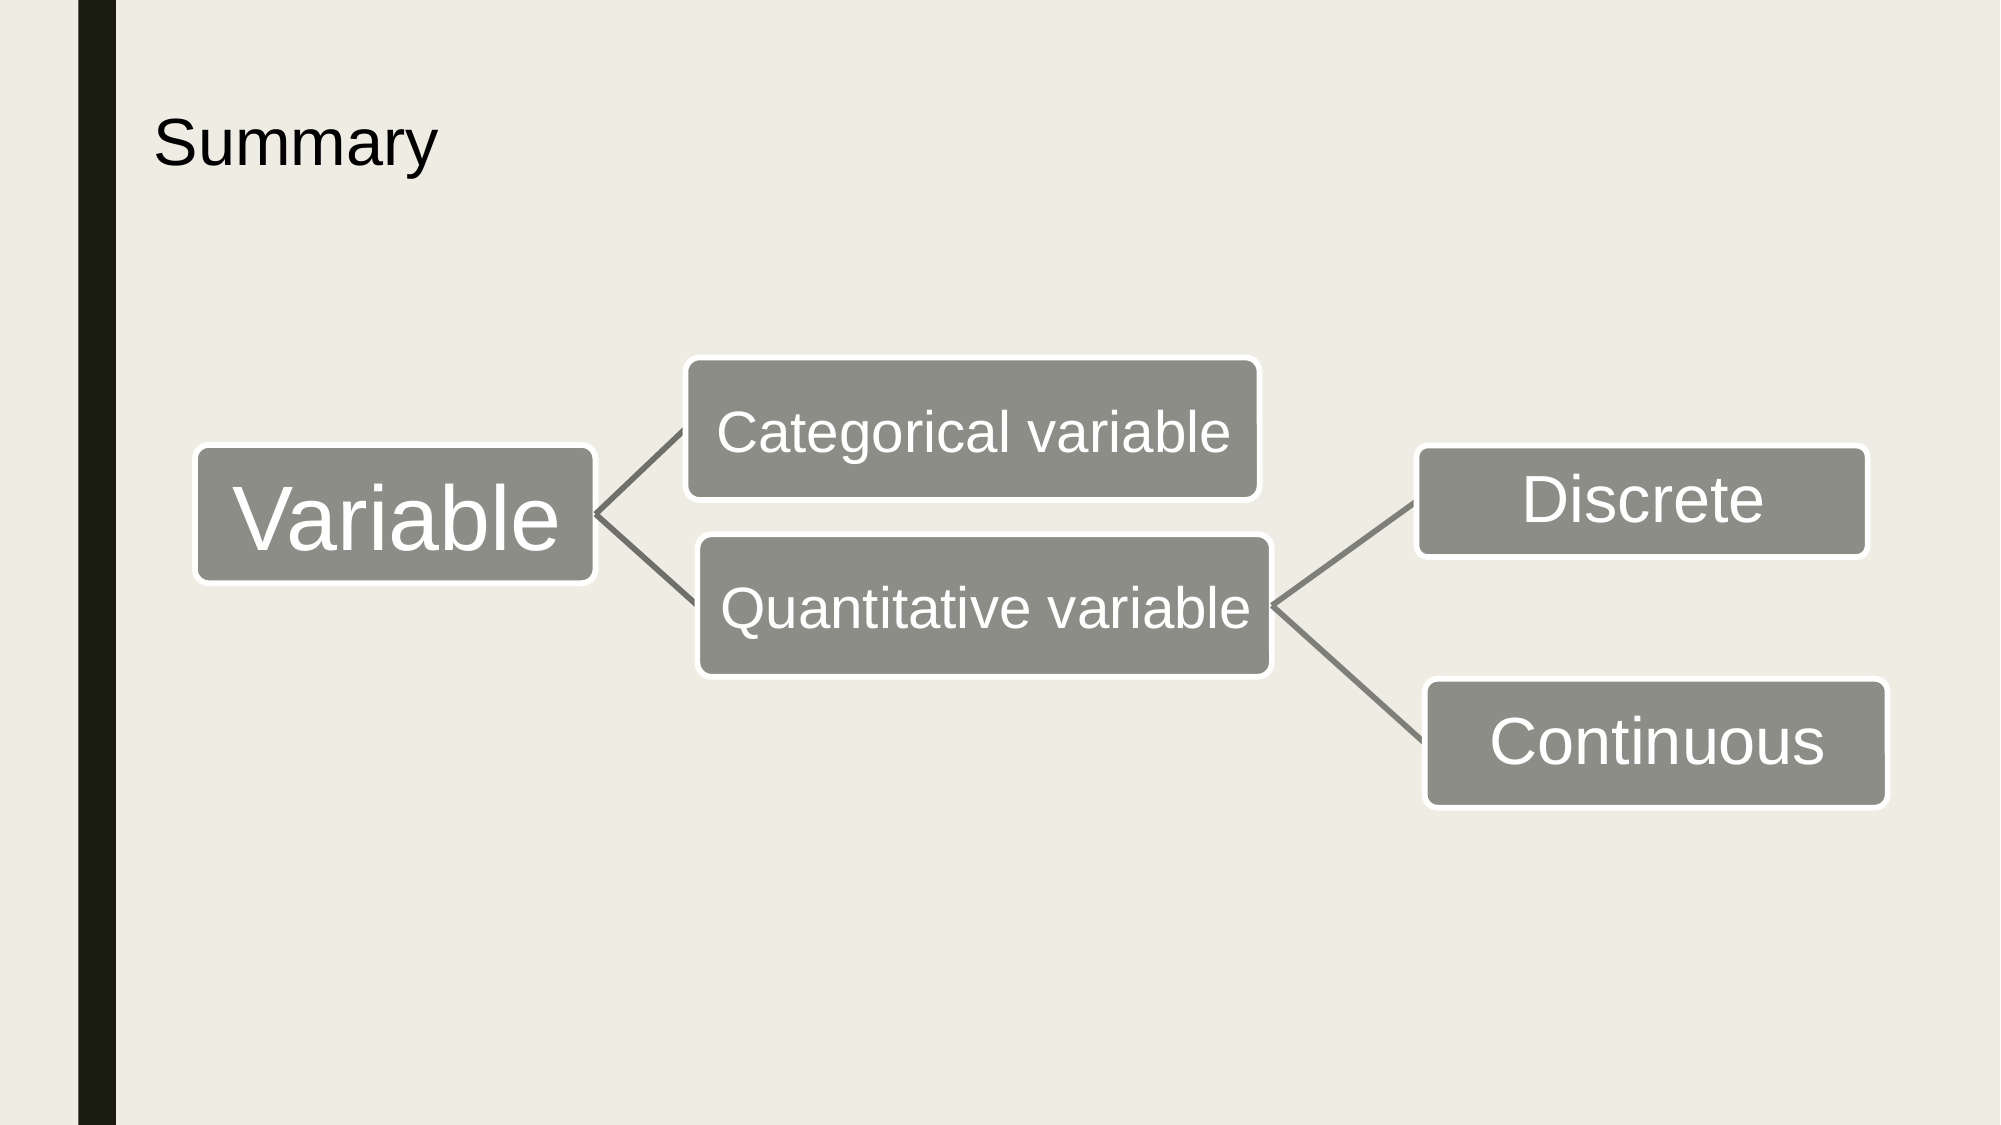

Variable

Categorical variable

Quantitative variable

Discrete

Continuous
Summary